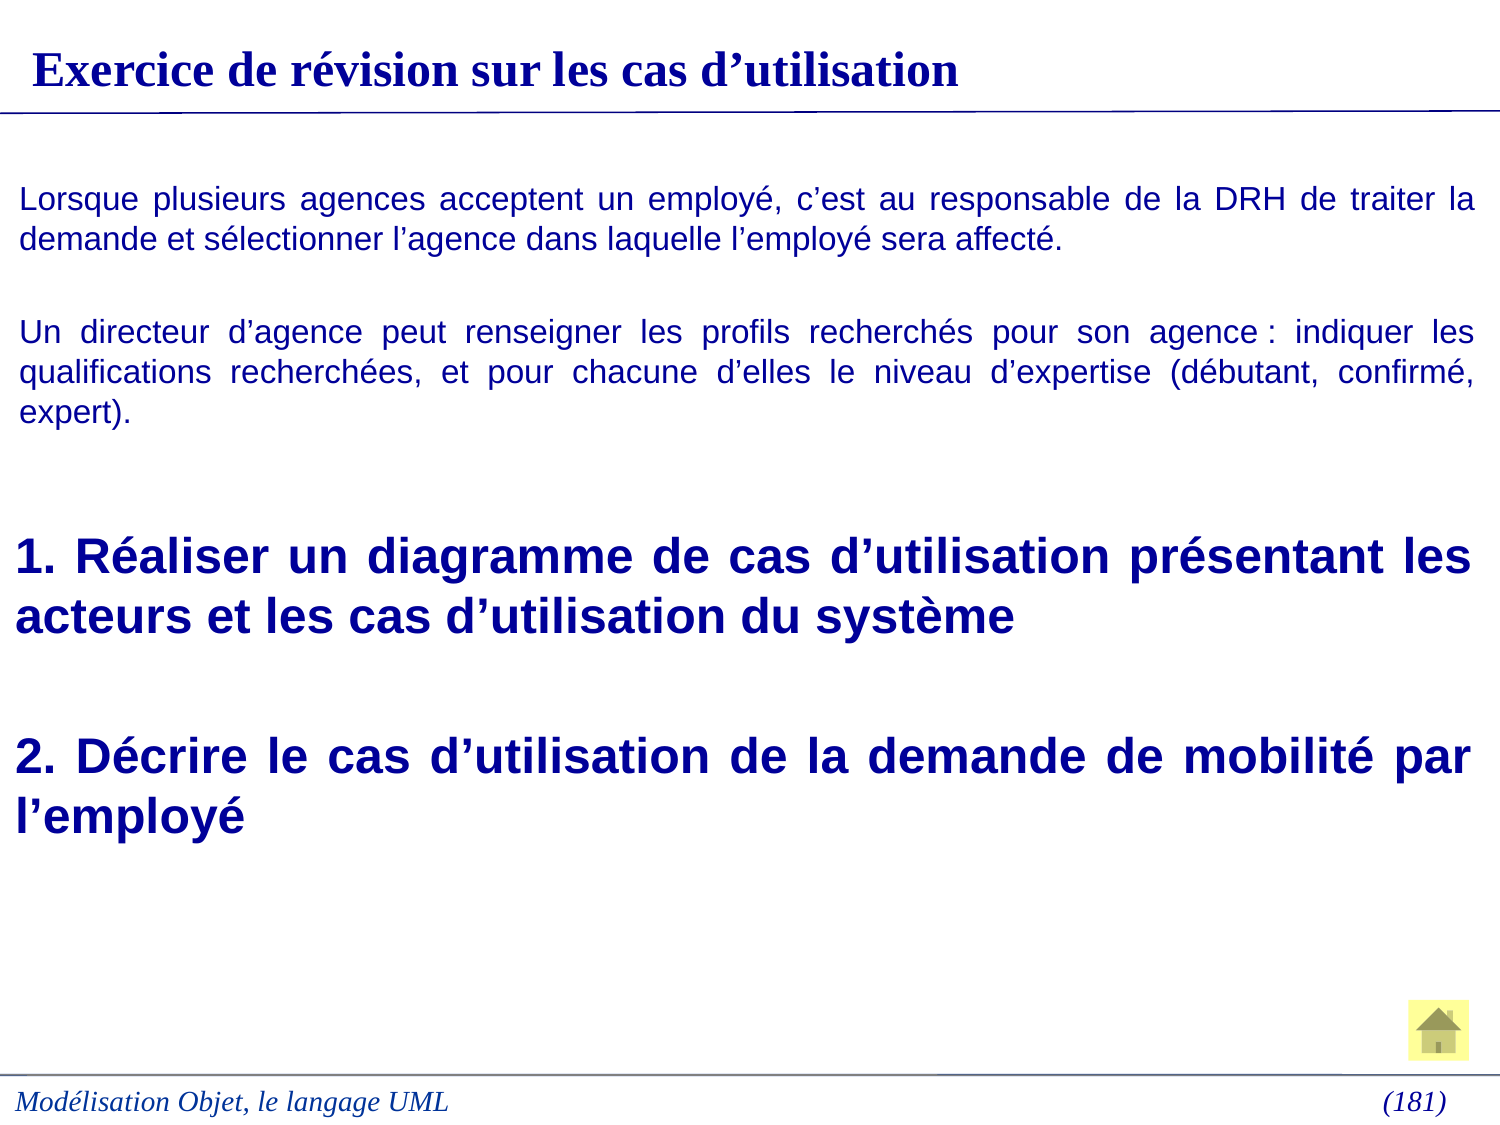

# Exercice de révision sur les cas d’utilisation
Lorsque plusieurs agences acceptent un employé, c’est au responsable de la DRH de traiter la demande et sélectionner l’agence dans laquelle l’employé sera affecté.

Un directeur d’agence peut renseigner les profils recherchés pour son agence : indiquer les qualifications recherchées, et pour chacune d’elles le niveau d’expertise (débutant, confirmé, expert).
1. Réaliser un diagramme de cas d’utilisation présentant les acteurs et les cas d’utilisation du système

2. Décrire le cas d’utilisation de la demande de mobilité par l’employé

Modélisation Objet, le langage UML
 (181)